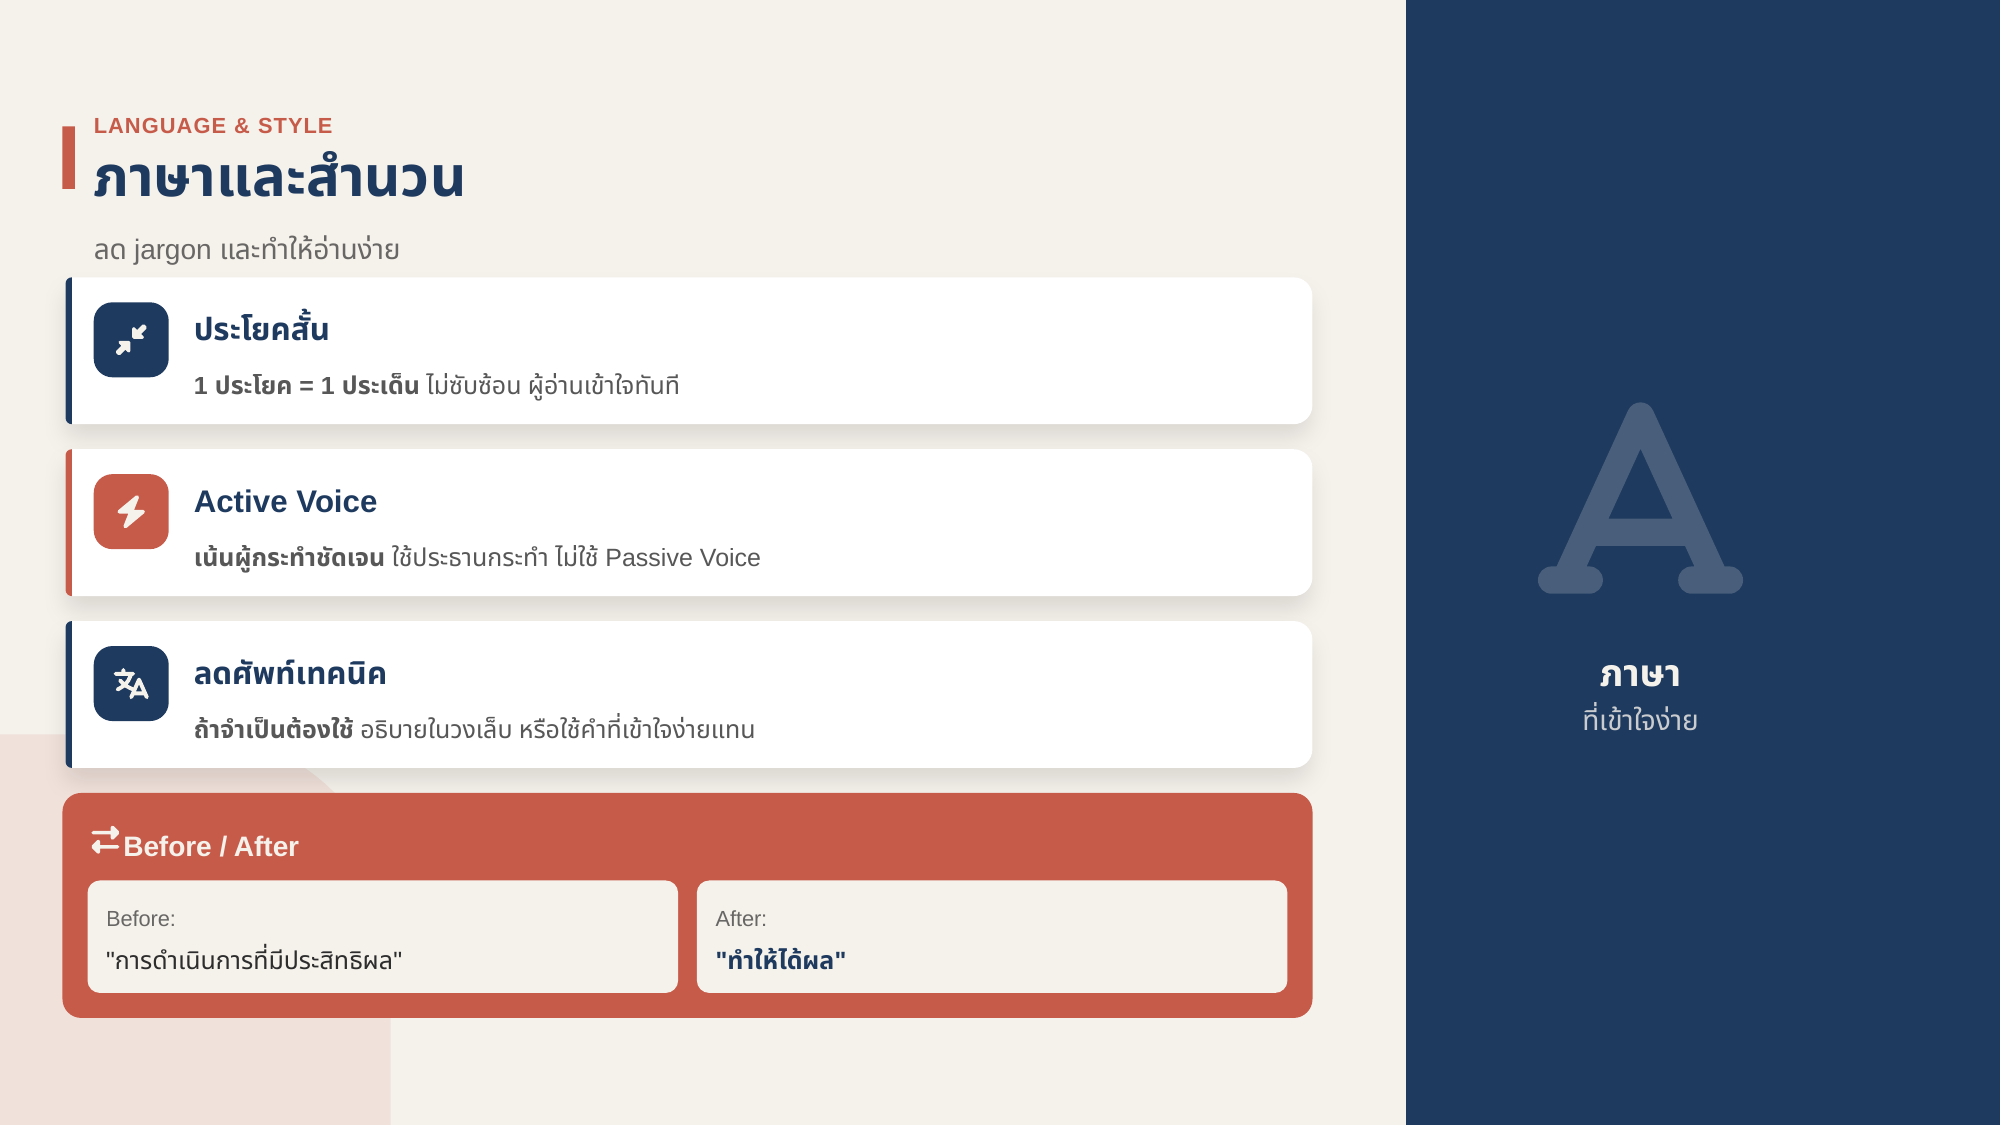

LANGUAGE & STYLE

ภาษาและสำนวน
ลด jargon และทำให้อ่านง่าย

ประโยคสั้น

1 ประโยค = 1 ประเด็น ไม่ซับซ้อน ผู้อ่านเข้าใจทันที

Active Voice

เน้นผู้กระทำชัดเจน ใช้ประธานกระทำ ไม่ใช้ Passive Voice

ภาษา

ลดศัพท์เทคนิค

ที่เข้าใจง่าย
ถ้าจำเป็นต้องใช้ อธิบายในวงเล็บ หรือใช้คำที่เข้าใจง่ายแทน

Before / After

Before:
After:
"การดำเนินการที่มีประสิทธิผล"
"ทำให้ได้ผล"